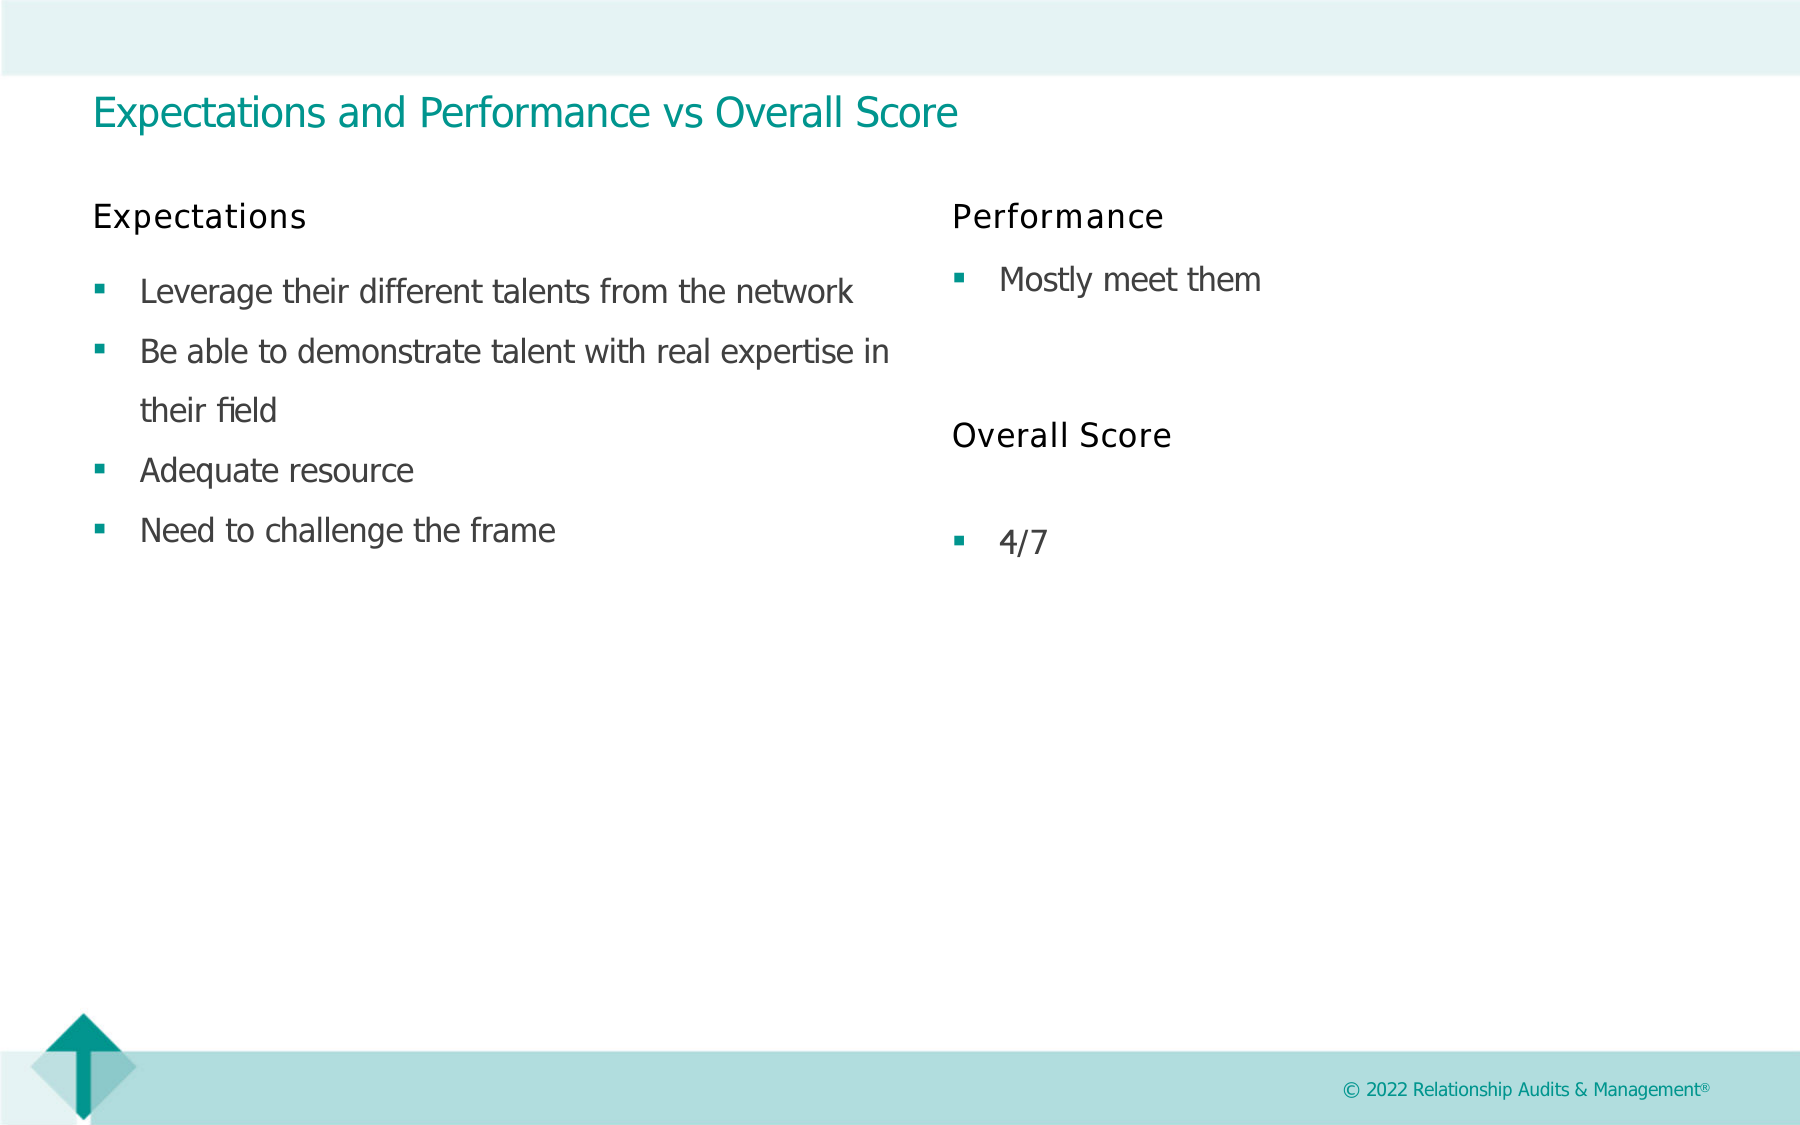

Expectations and Performance vs Overall Score
Expectations
Performance
Leverage their different talents from the network
Be able to demonstrate talent with real expertise in their field
Adequate resource
Need to challenge the frame
Mostly meet them
Overall Score

4/7
© 2022 Relationship Audits & Management®